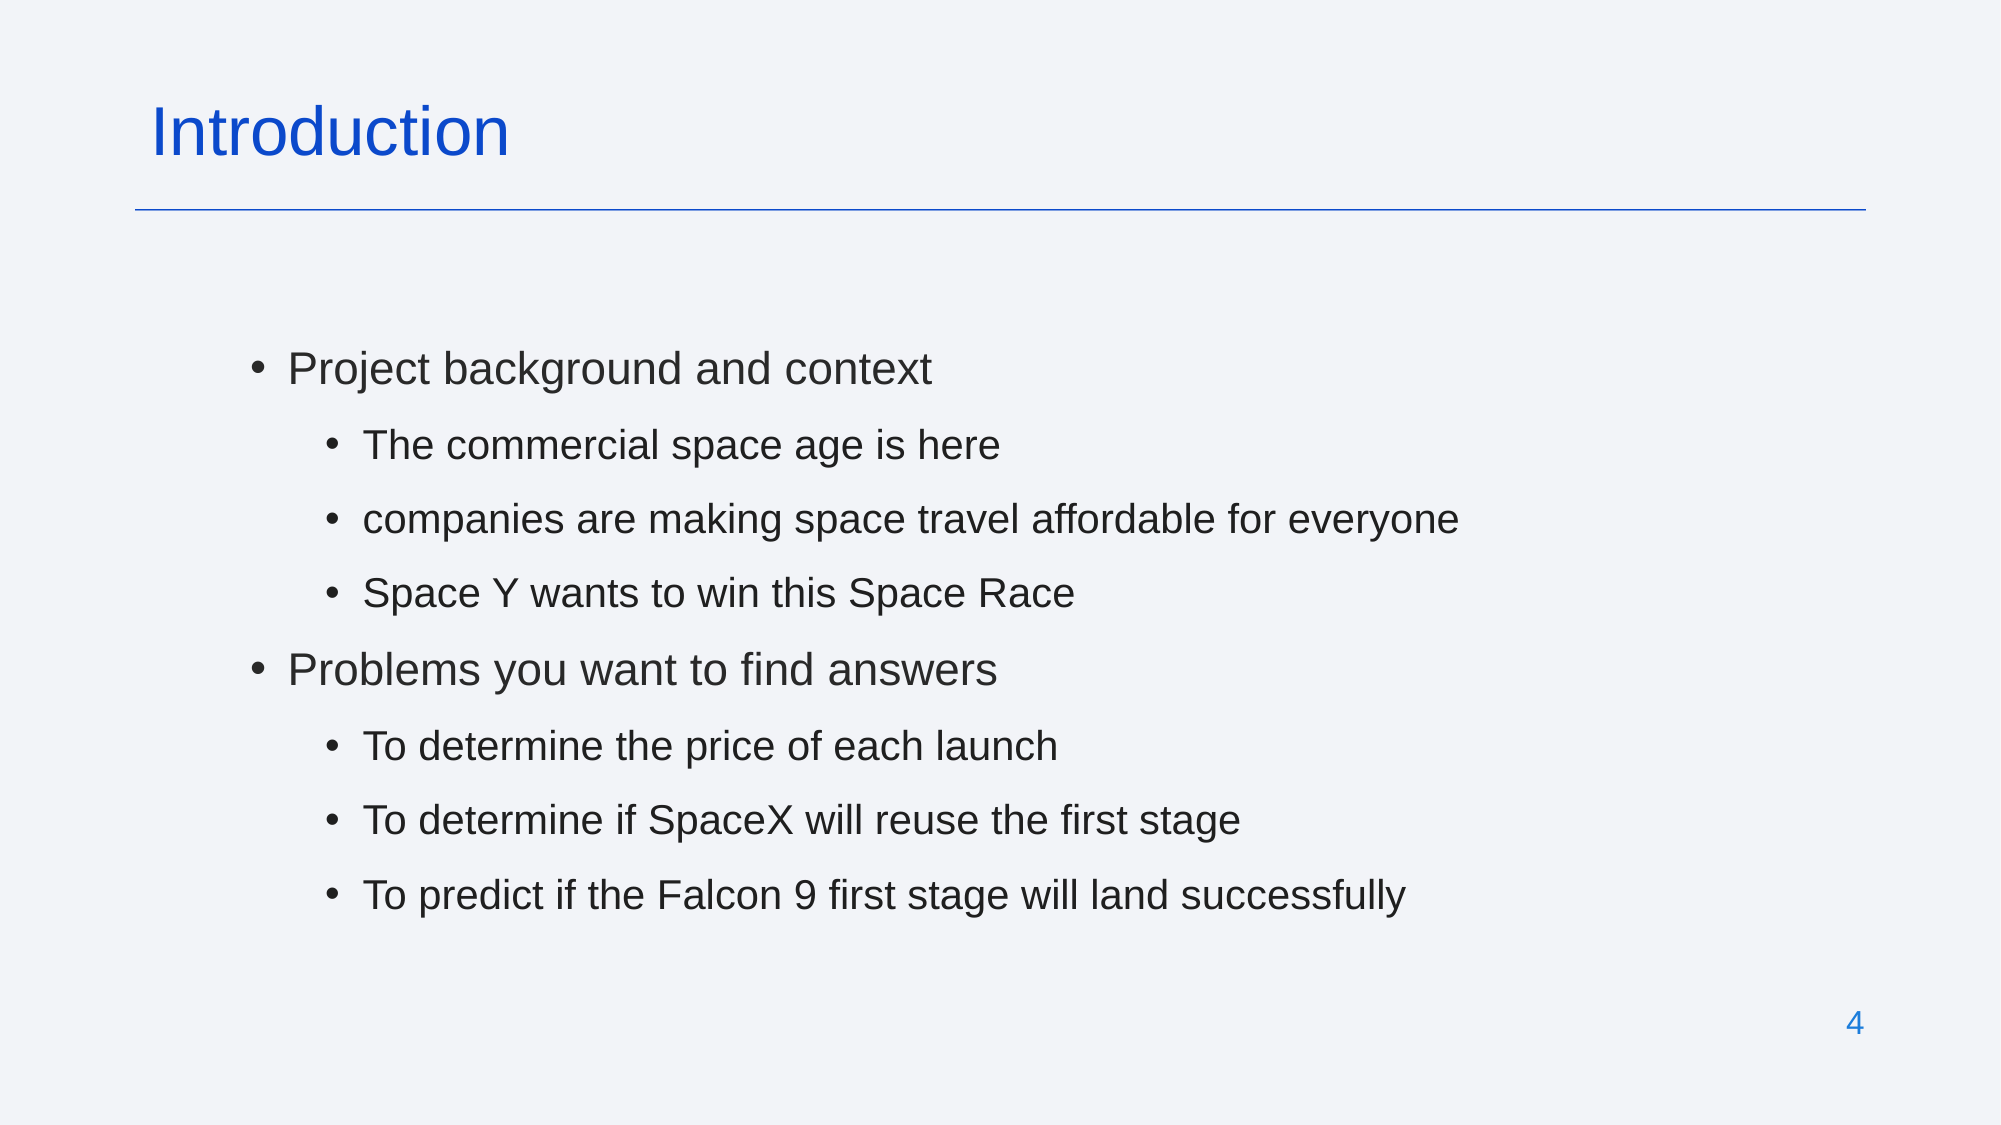

Introduction
Project background and context
The commercial space age is here
companies are making space travel affordable for everyone
Space Y wants to win this Space Race
Problems you want to find answers
To determine the price of each launch
To determine if SpaceX will reuse the first stage
To predict if the Falcon 9 first stage will land successfully
4